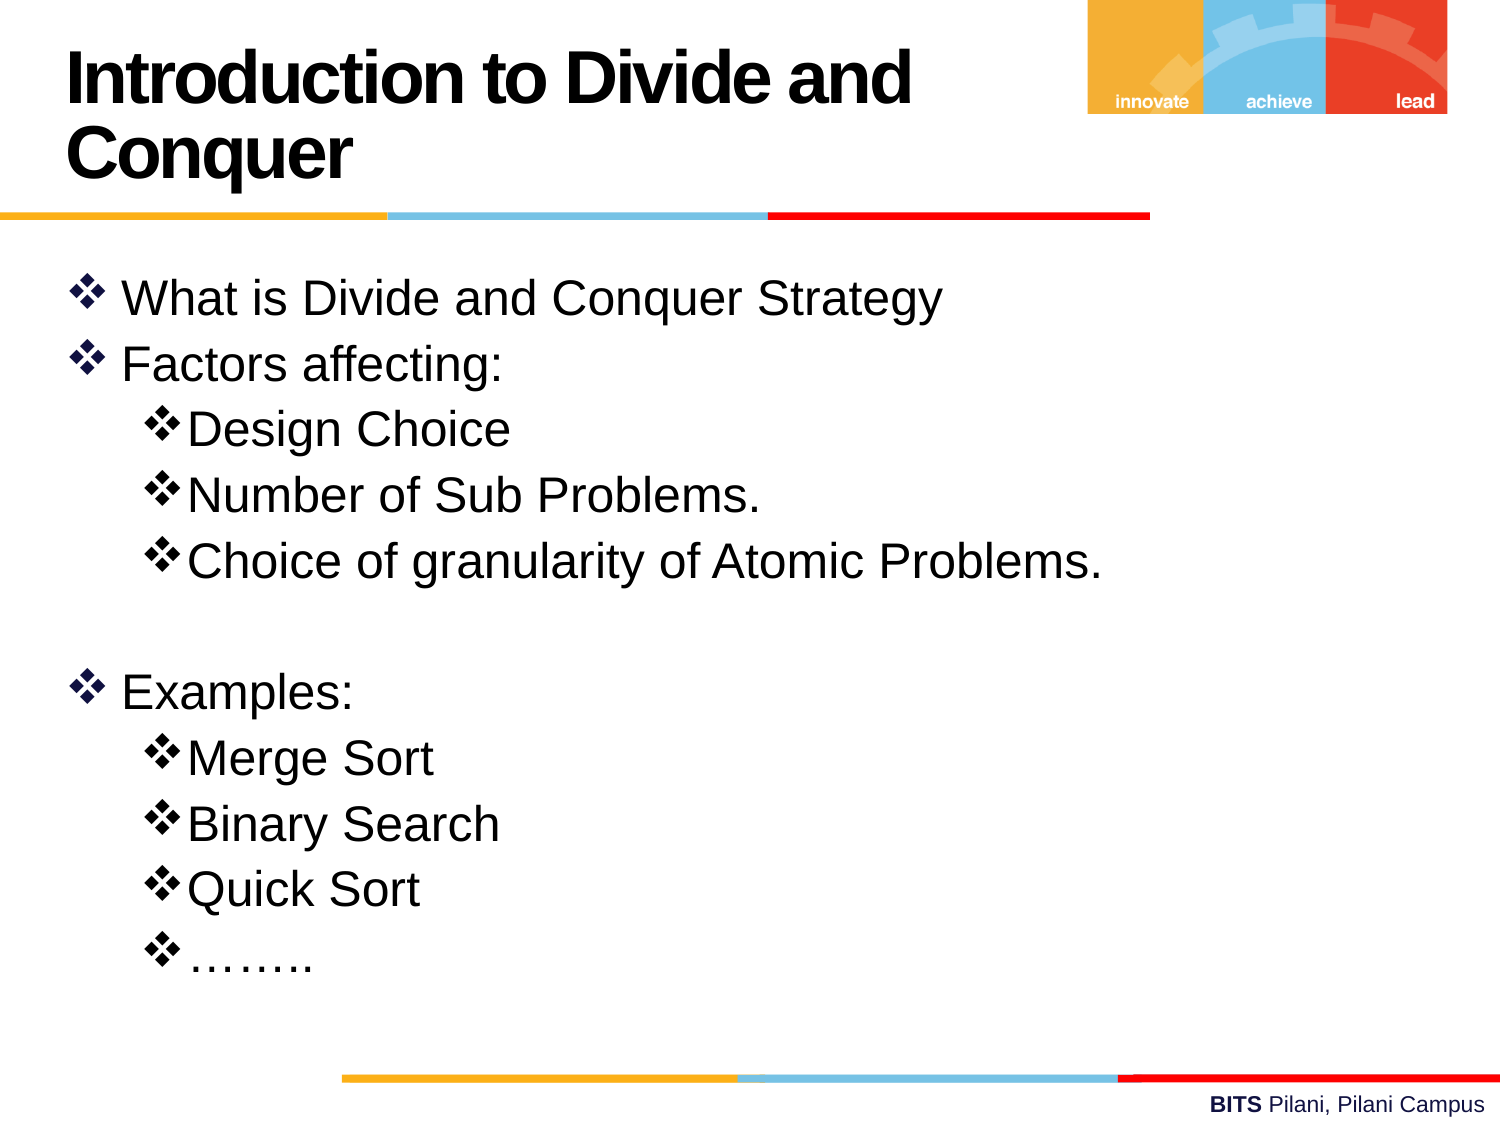

Introduction to Divide and Conquer
What is Divide and Conquer Strategy
Factors affecting:
Design Choice
Number of Sub Problems.
Choice of granularity of Atomic Problems.

Examples:
Merge Sort
Binary Search
Quick Sort
……..